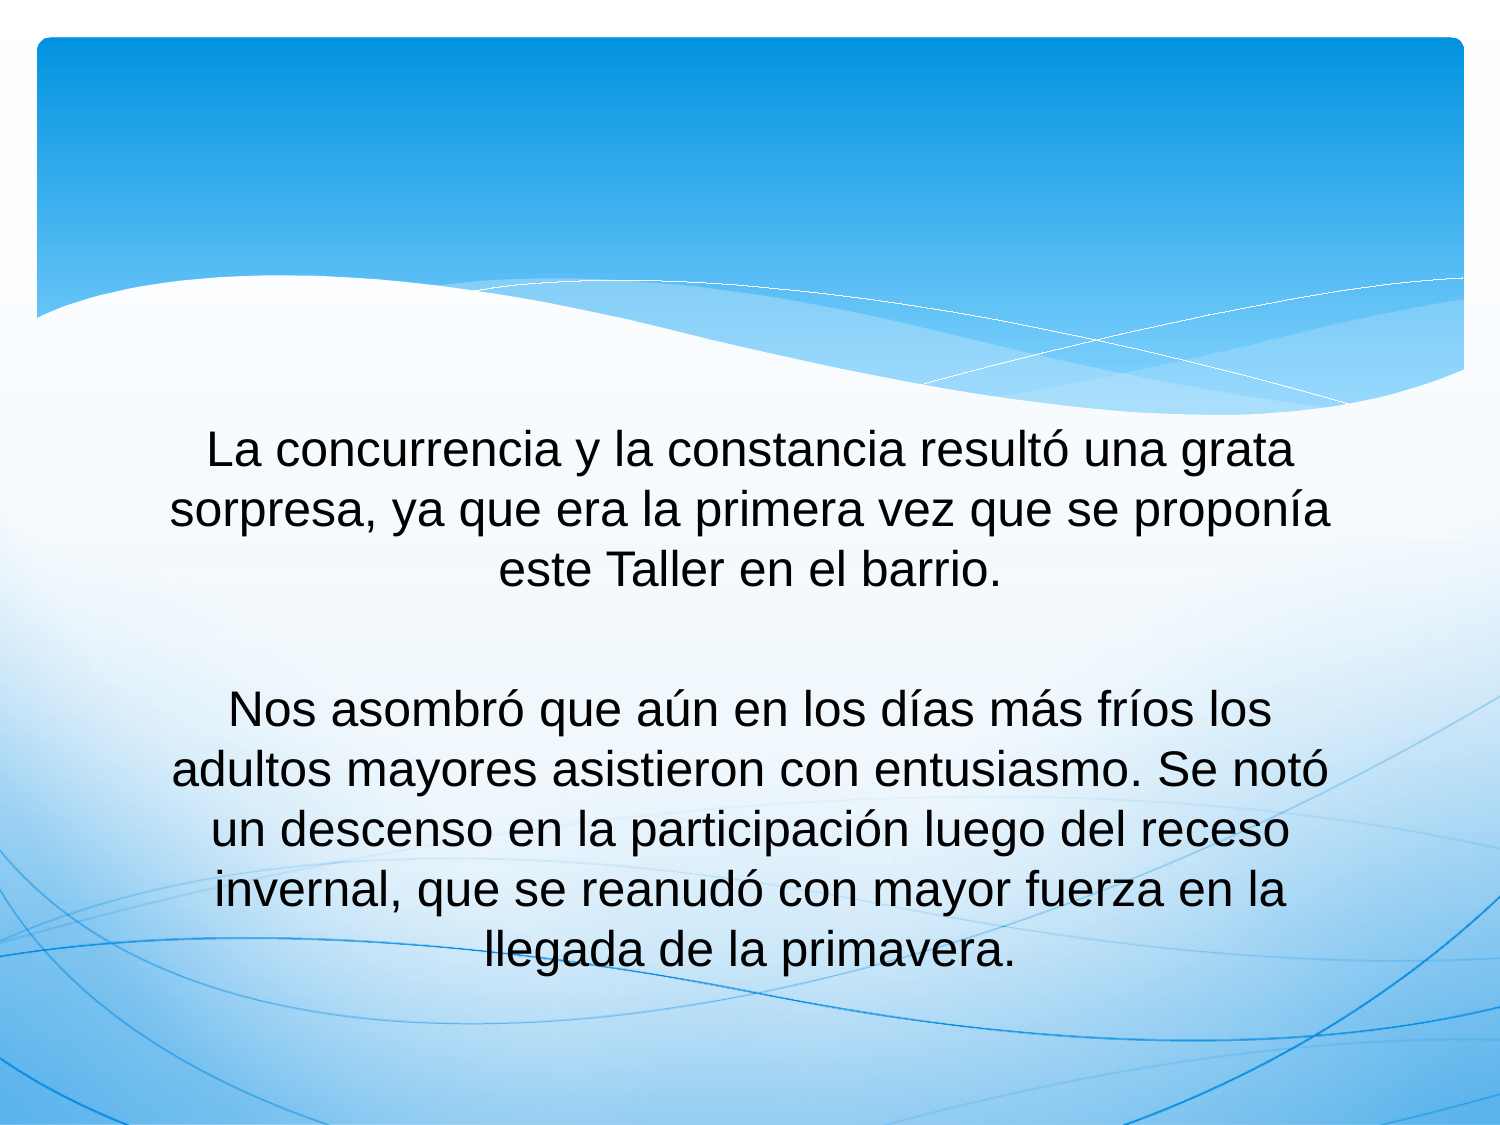

La concurrencia y la constancia resultó una grata sorpresa, ya que era la primera vez que se proponía este Taller en el barrio.

Nos asombró que aún en los días más fríos los adultos mayores asistieron con entusiasmo. Se notó un descenso en la participación luego del receso invernal, que se reanudó con mayor fuerza en la llegada de la primavera.